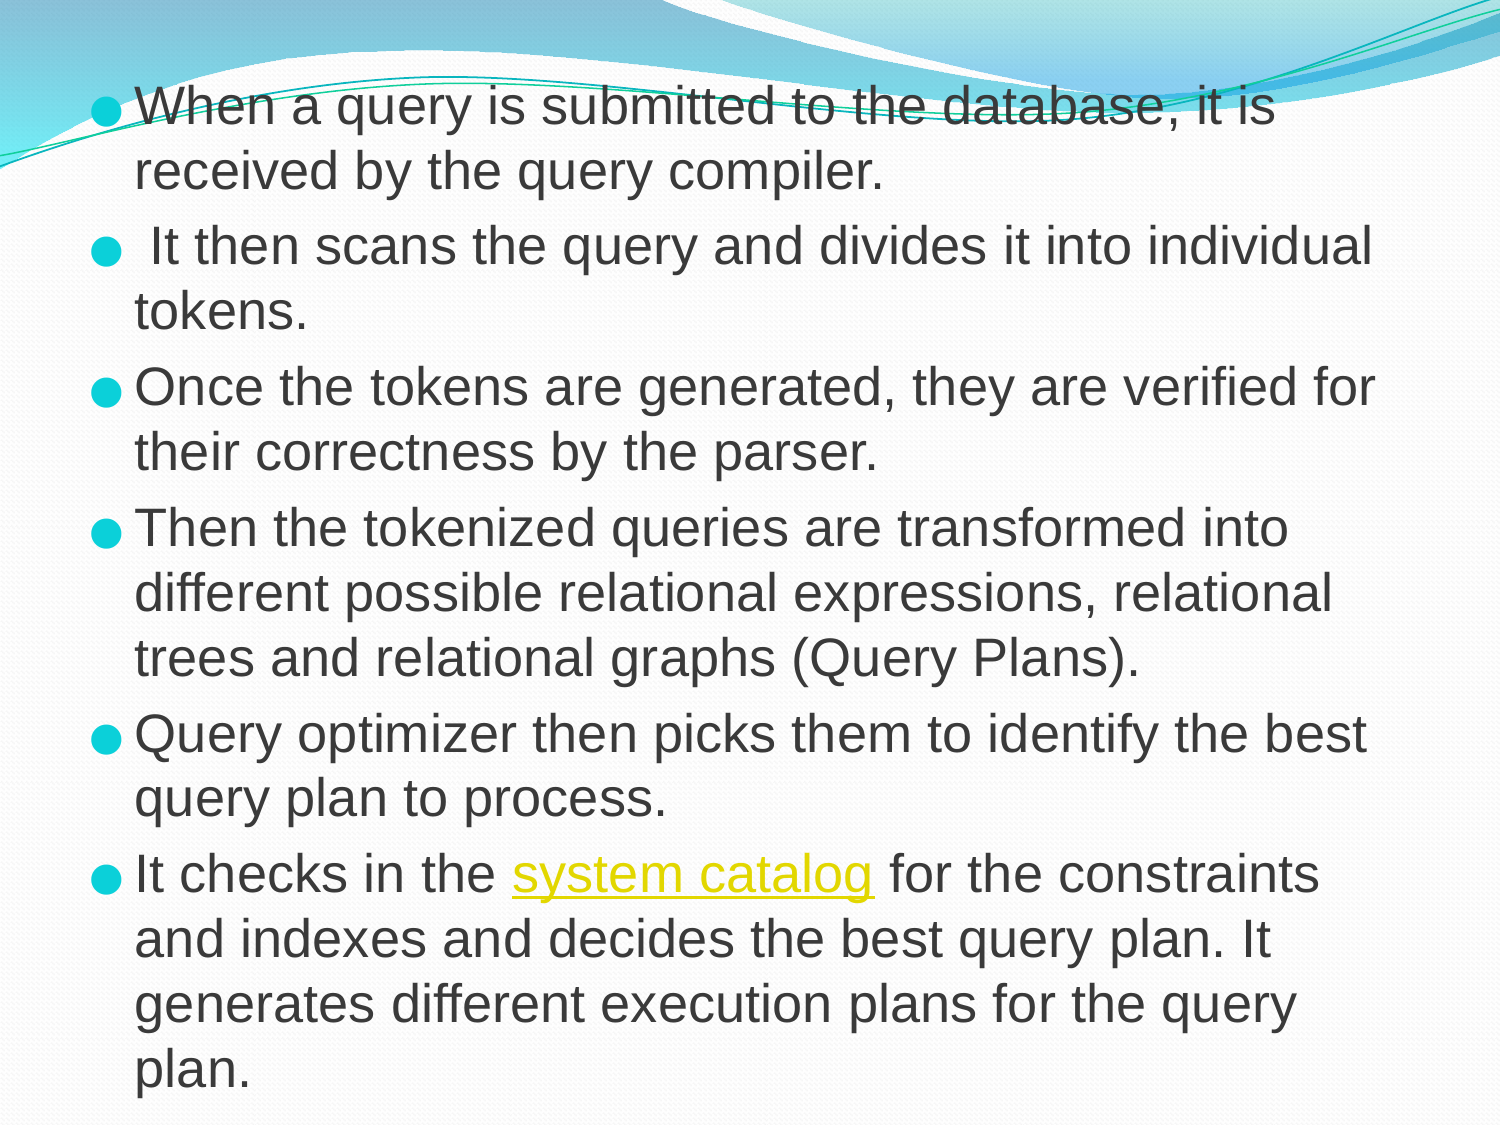

When a query is submitted to the database, it is received by the query compiler.
 It then scans the query and divides it into individual tokens.
Once the tokens are generated, they are verified for their correctness by the parser.
Then the tokenized queries are transformed into different possible relational expressions, relational trees and relational graphs (Query Plans).
Query optimizer then picks them to identify the best query plan to process.
It checks in the system catalog for the constraints and indexes and decides the best query plan. It generates different execution plans for the query plan.